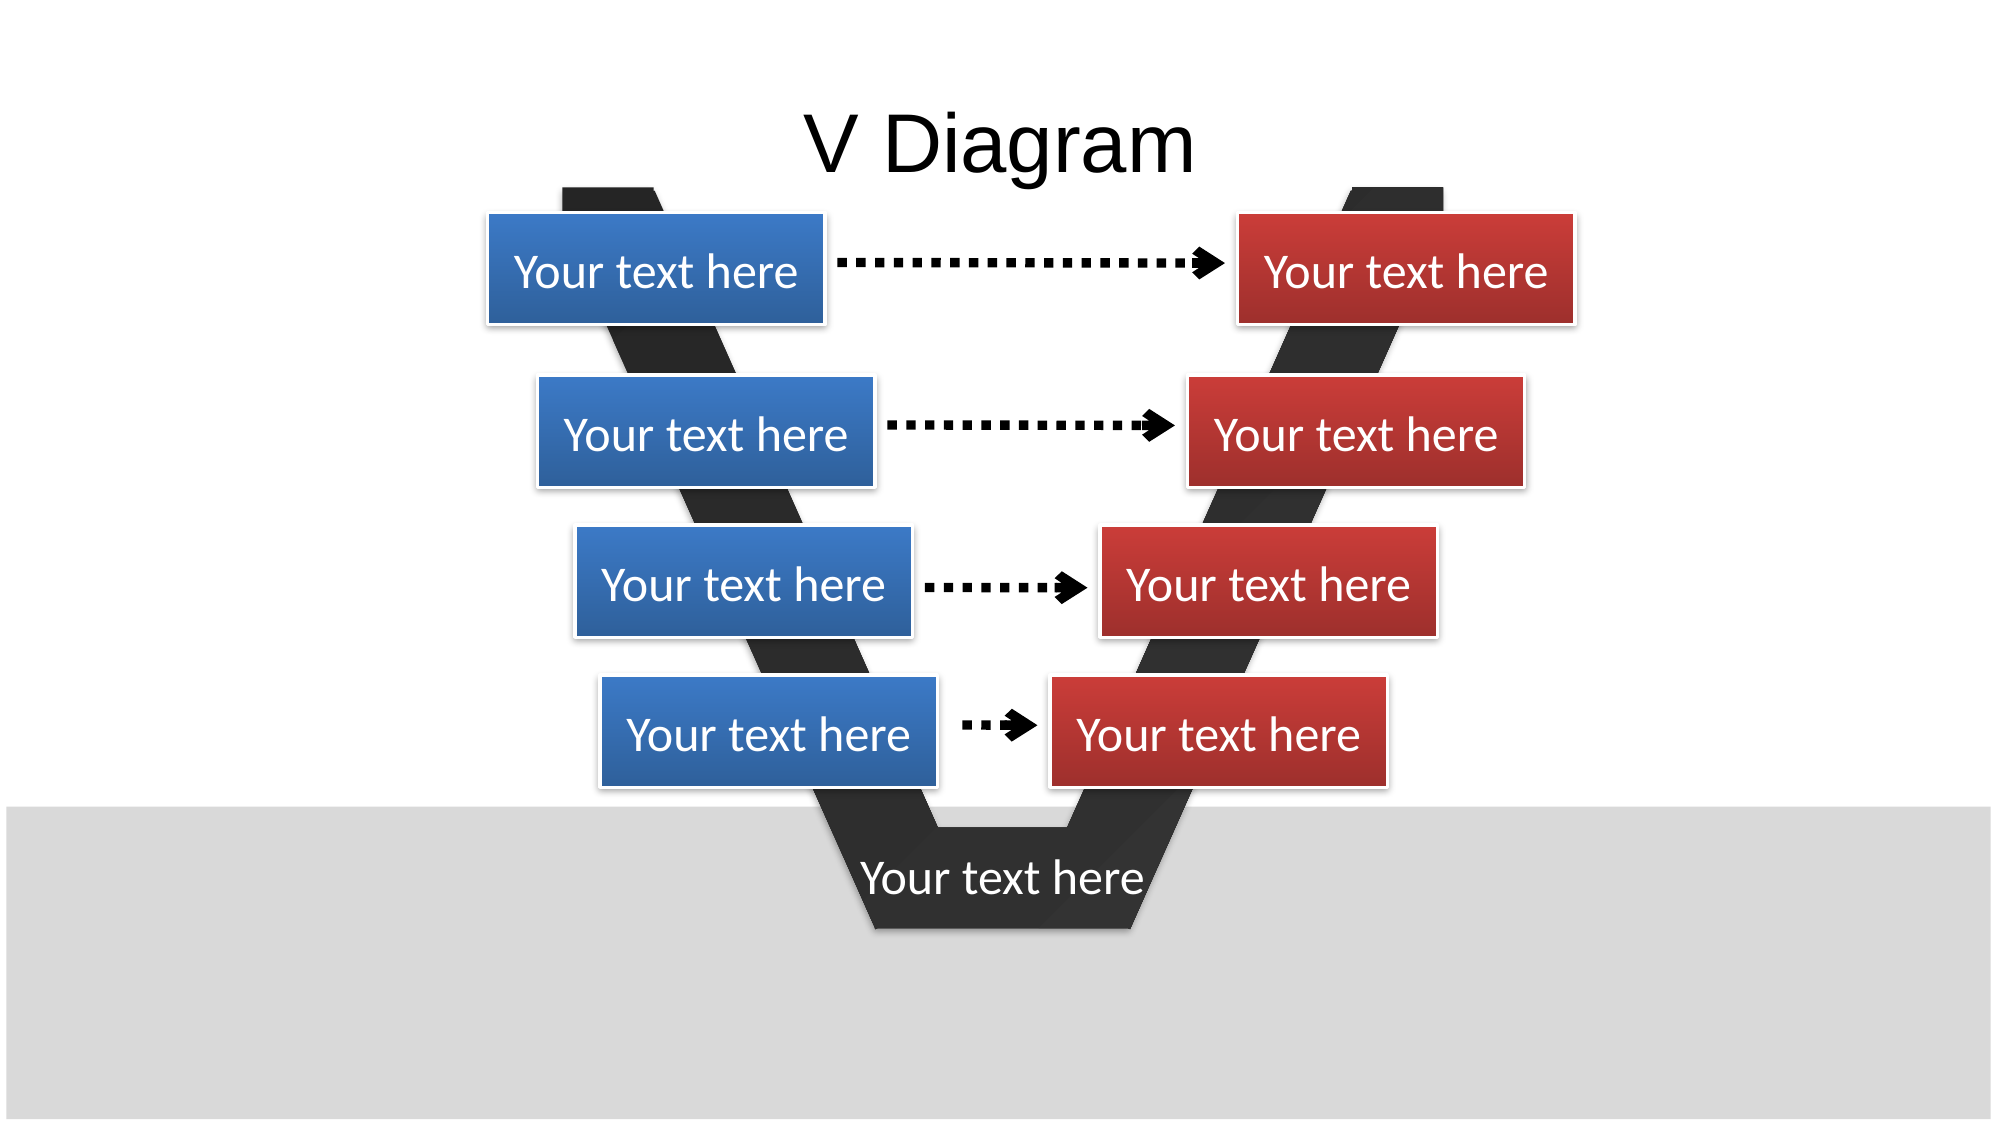

# V Diagram

Your text here
Your text here
Your text here
Your text here
Your text here
Your text here
Your text here
Your text here

Your text here